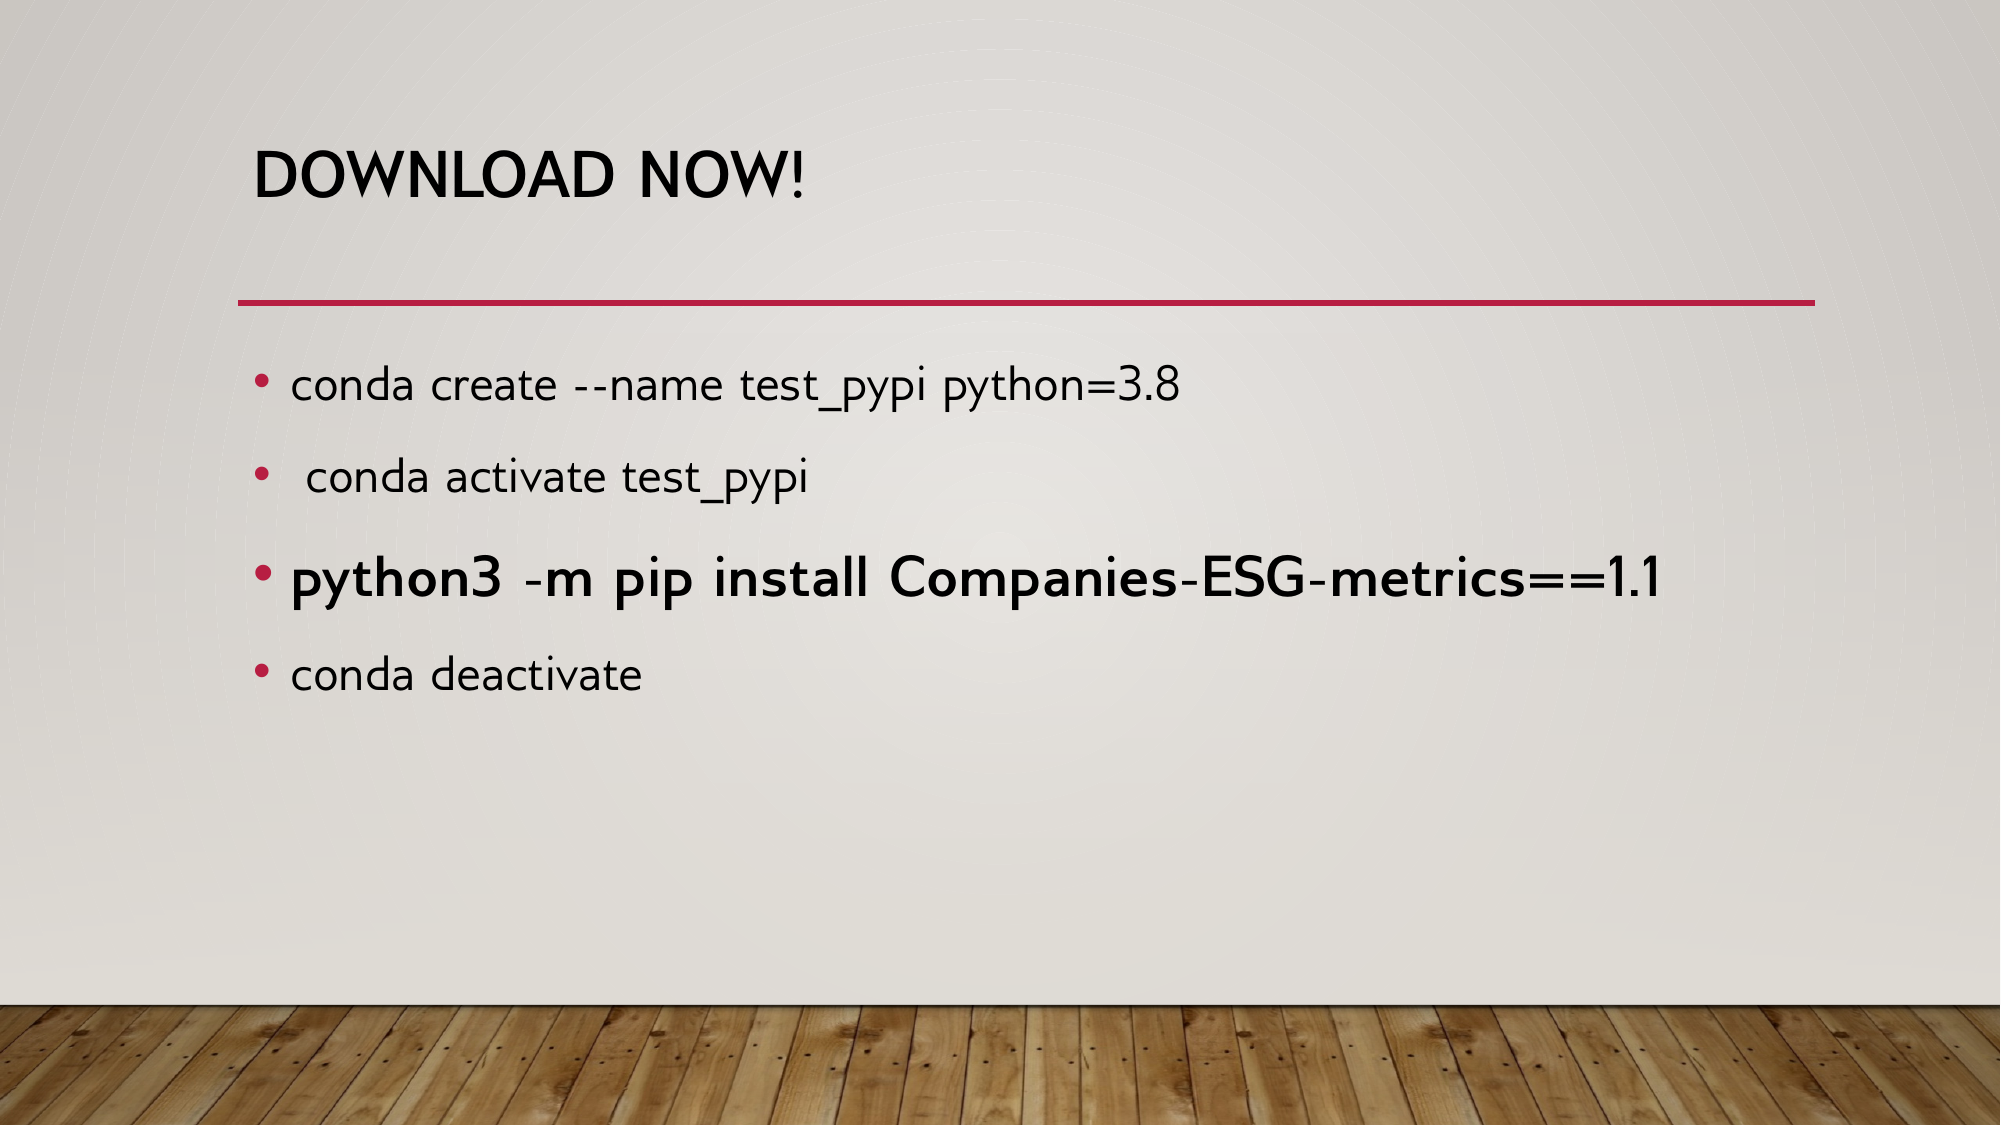

# DOWNLOAD NOW!
conda create --name test_pypi python=3.8
 conda activate test_pypi
python3 -m pip install Companies-ESG-metrics==1.1
conda deactivate